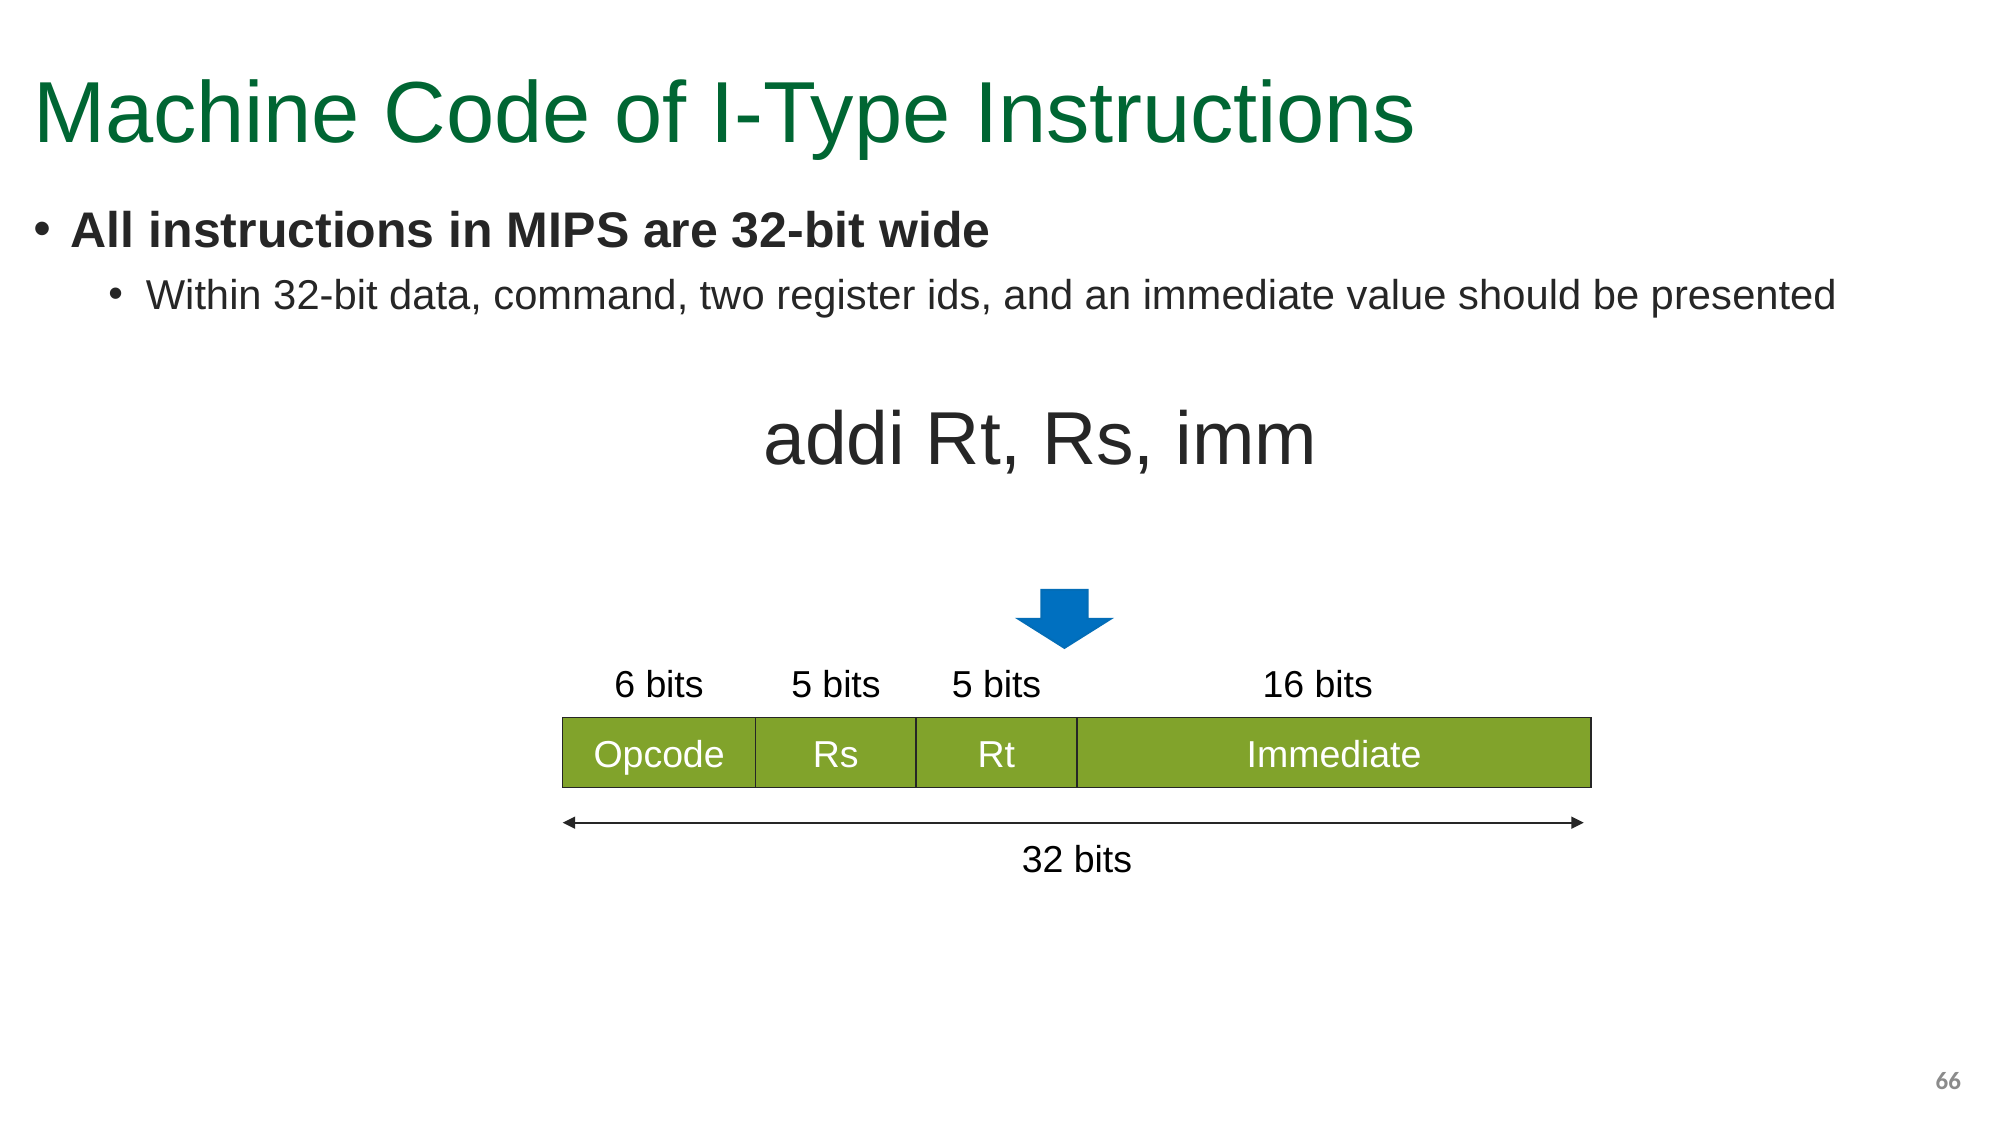

# Machine Code of I-Type Instructions
All instructions in MIPS are 32-bit wide
Within 32-bit data, command, two register ids, and an immediate value should be presented

addi Rt, Rs, imm

6 bits
5 bits
5 bits
16 bits
Opcode
Rs
Rt
Immediate
32 bits
66